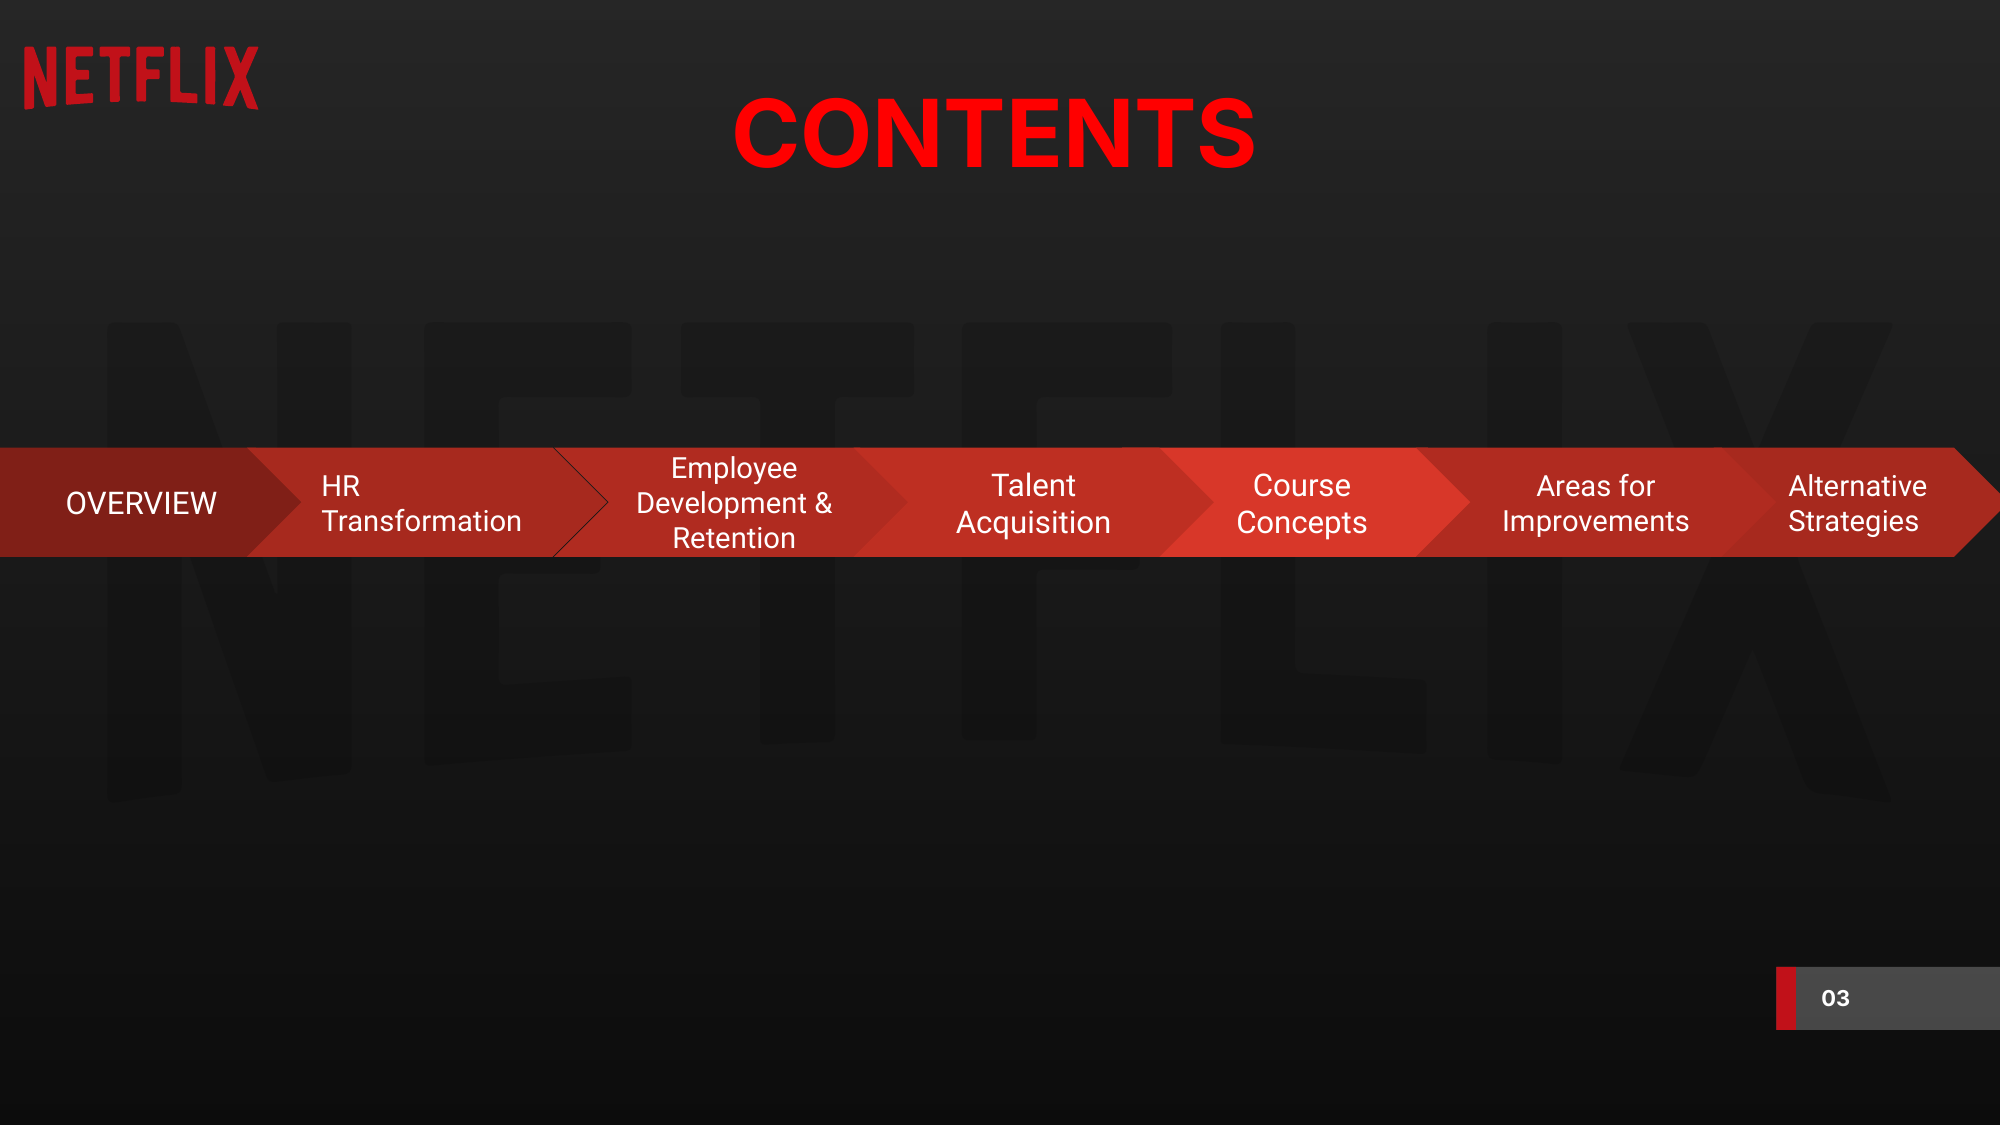

# CONTENTS
OVERVIEW
Talent Acquisition
Areas for Improvements
Alternative
Strategies
HR Transformation
Employee Development & Retention
Course Concepts

03